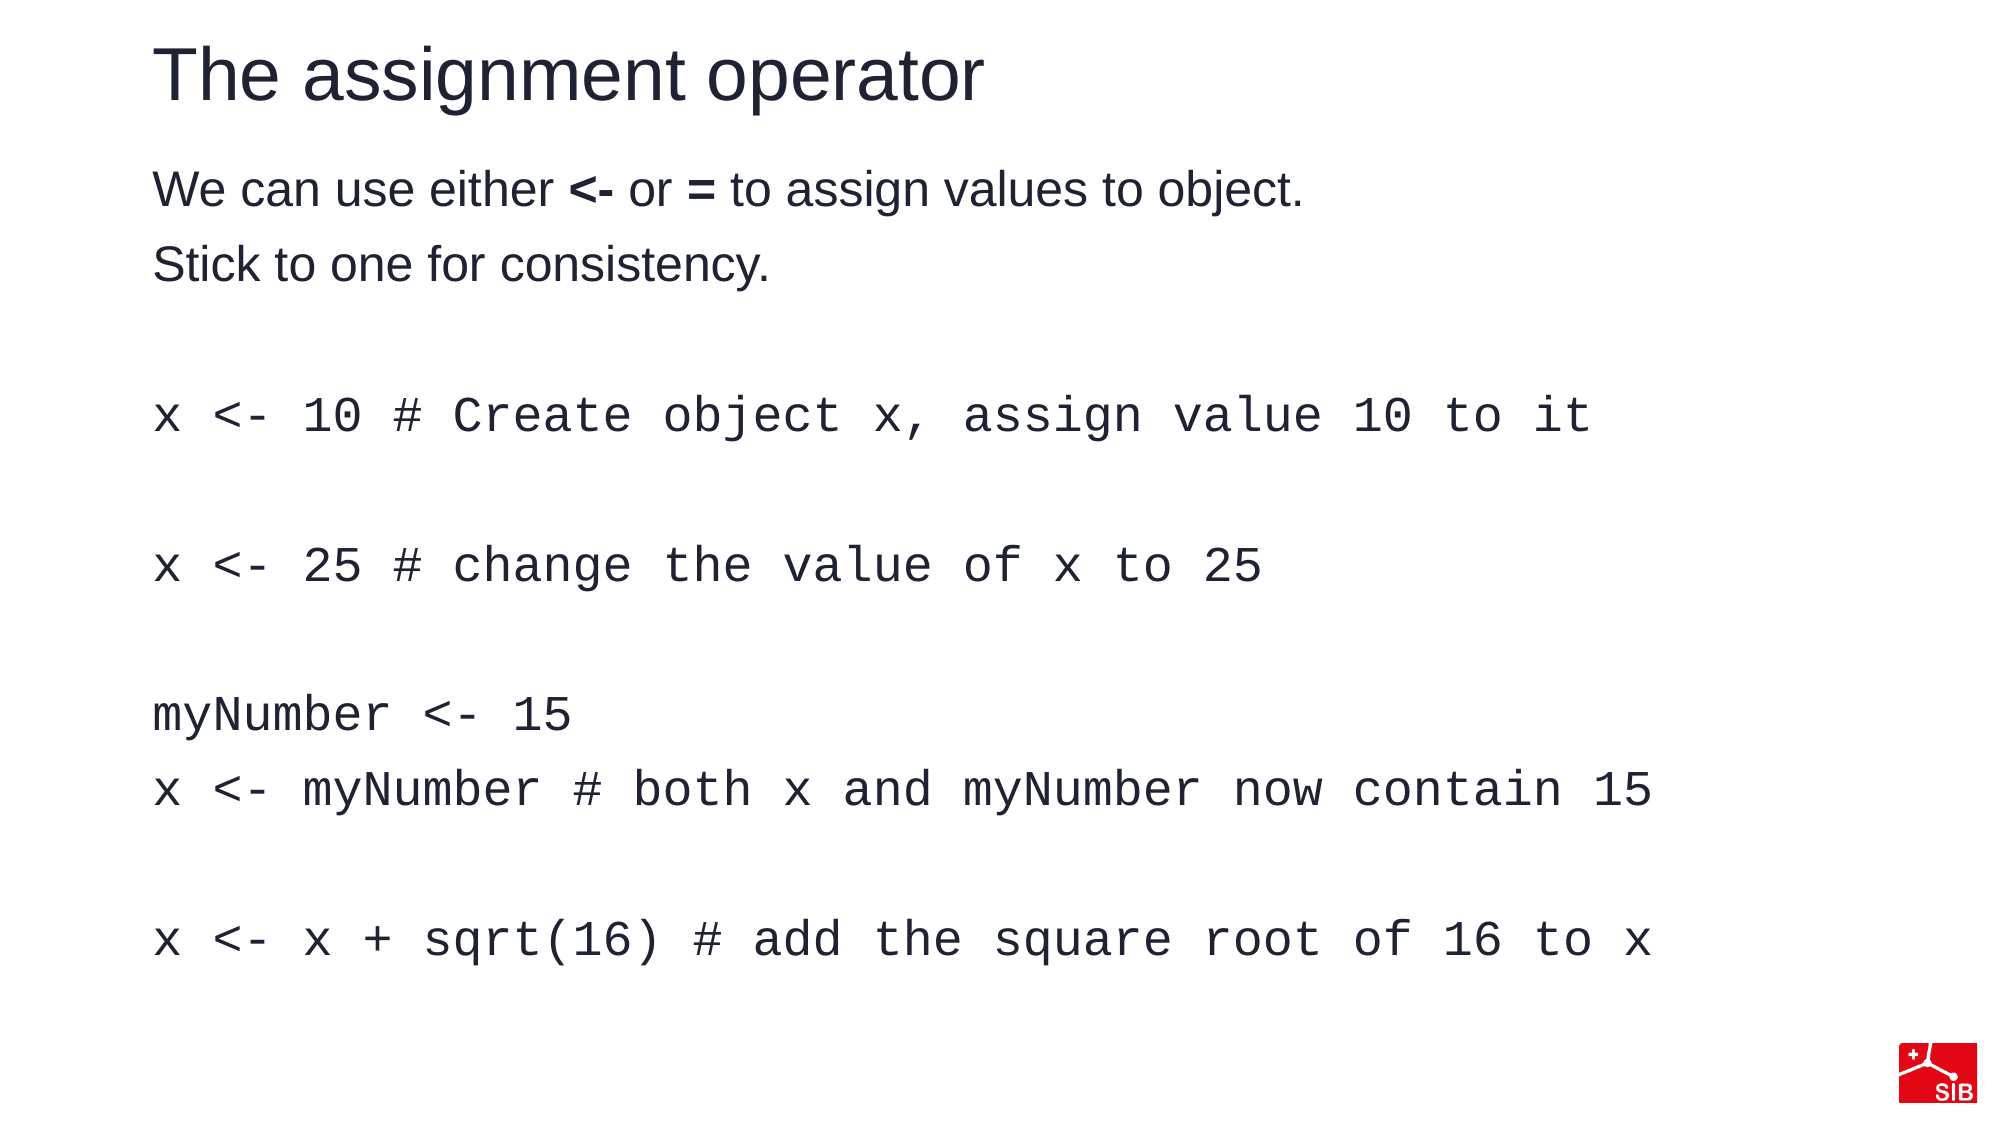

# The assignment operator
We can use either <- or = to assign values to object.
Stick to one for consistency.

x <- 10 # Create object x, assign value 10 to it

x <- 25 # change the value of x to 25

myNumber <- 15
x <- myNumber # both x and myNumber now contain 15

x <- x + sqrt(16) # add the square root of 16 to x